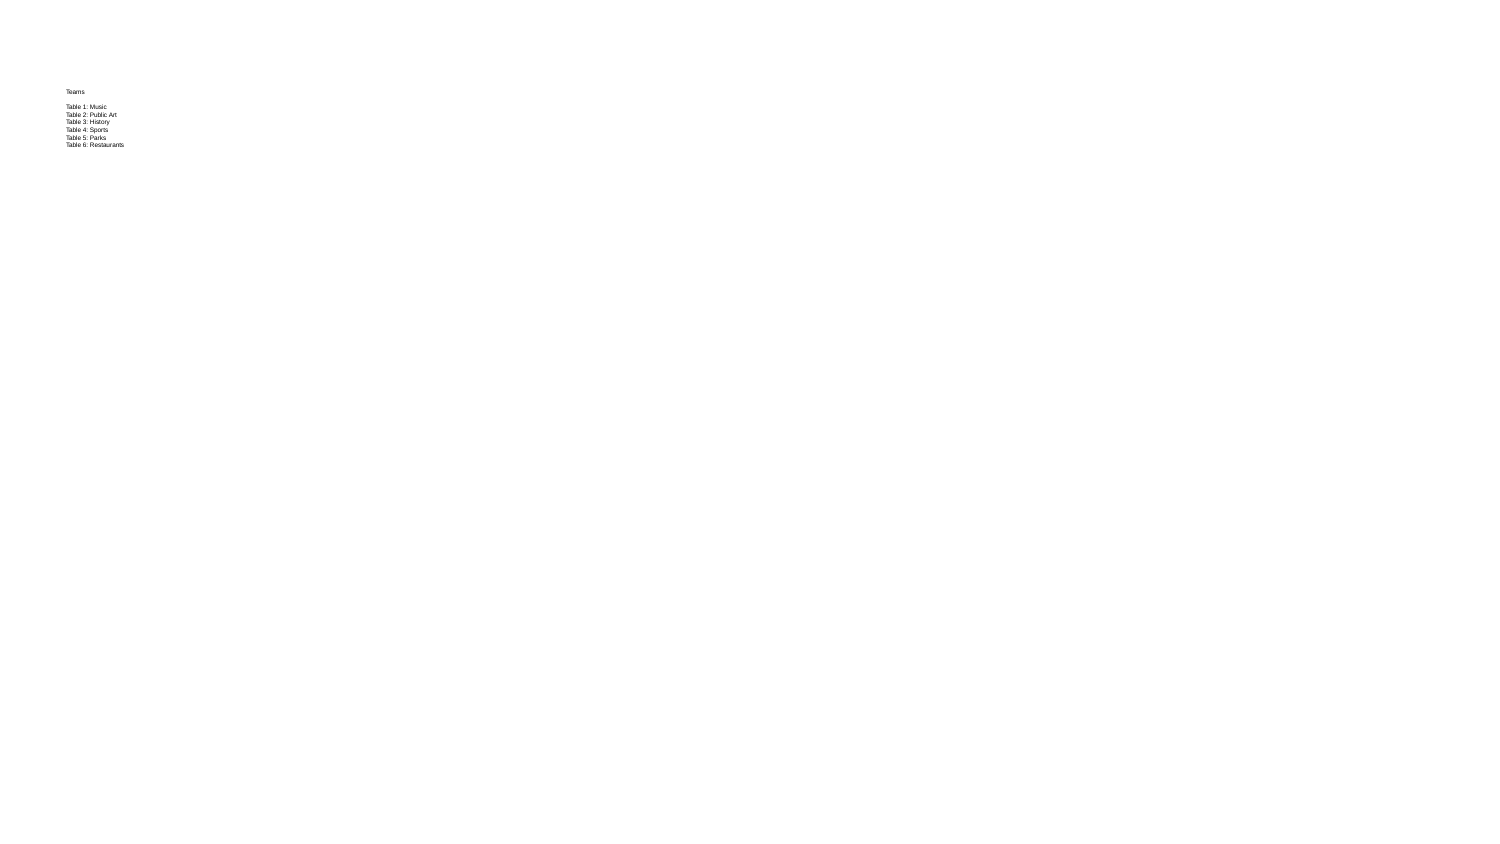

# Teams

Table 1: Music
Table 2: Public Art
Table 3: History
Table 4: Sports
Table 5: Parks
Table 6: Restaurants